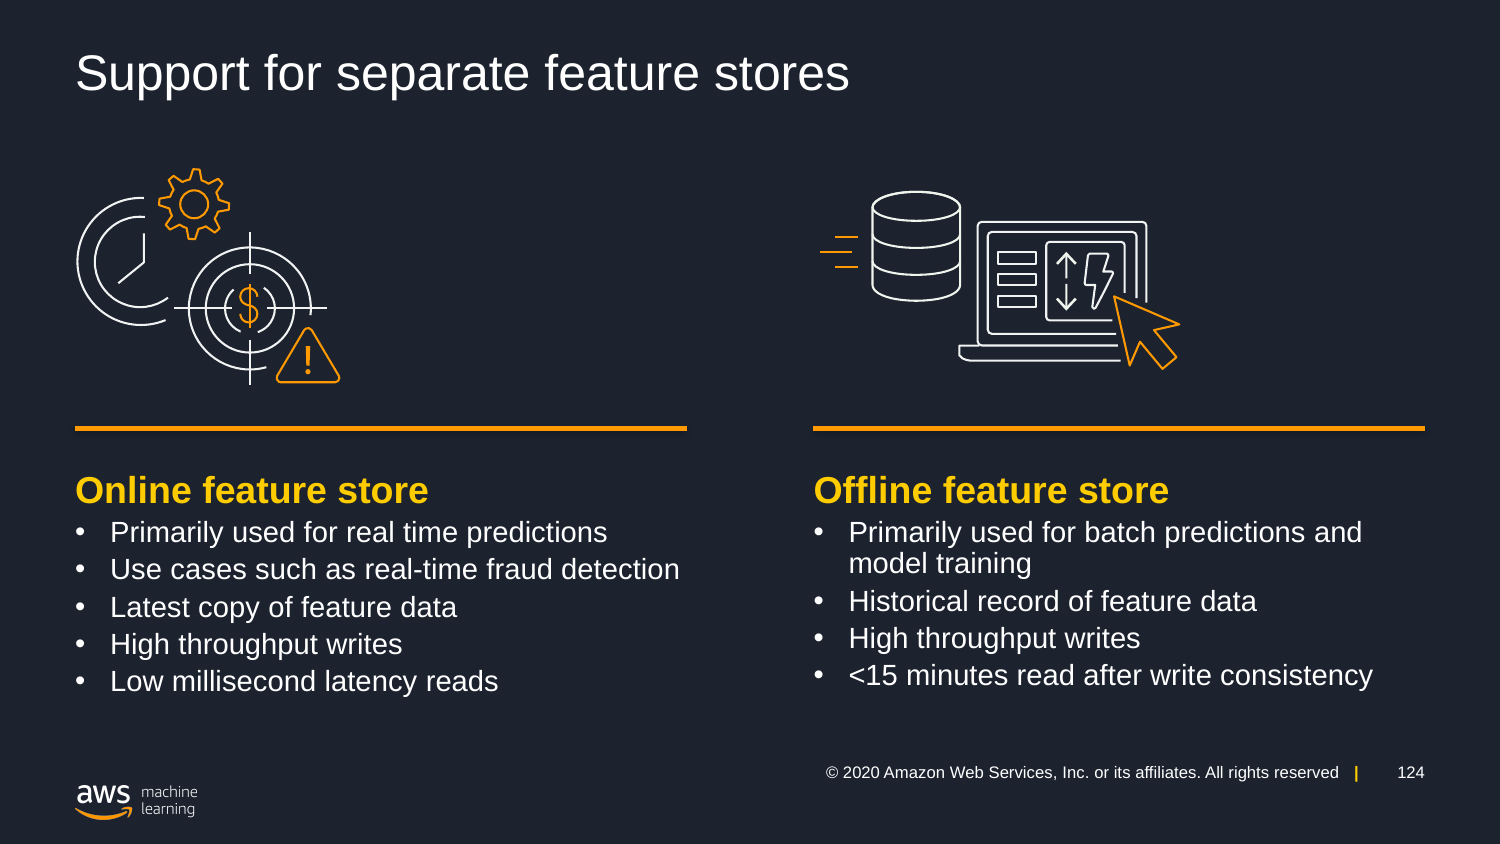

# Support for separate feature stores

Online feature store
Primarily used for real time predictions
Use cases such as real-time fraud detection
Latest copy of feature data
High throughput writes
Low millisecond latency reads
Offline feature store
Primarily used for batch predictions and model training
Historical record of feature data
High throughput writes
<15 minutes read after write consistency